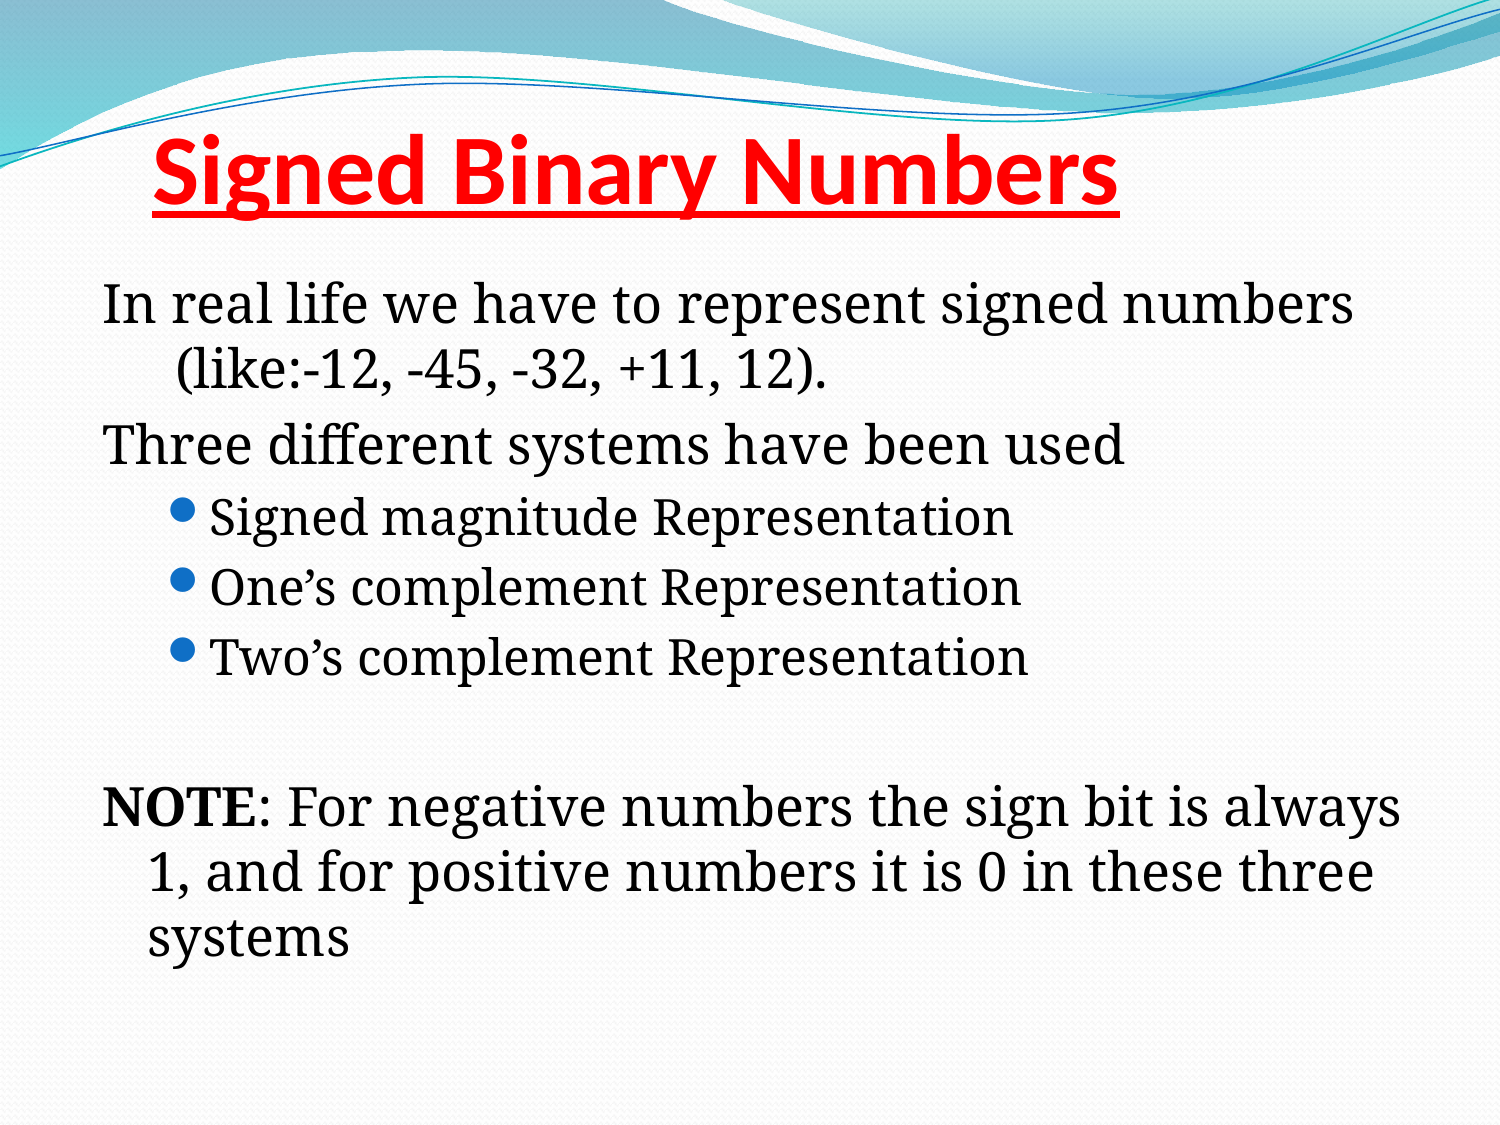

# Signed Binary Numbers
In real life we have to represent signed numbers      (like:-12, -45, -32, +11, 12).
Three different systems have been used
Signed magnitude Representation
One’s complement Representation
Two’s complement Representation

NOTE: For negative numbers the sign bit is always 1, and for positive numbers it is 0 in these three systems